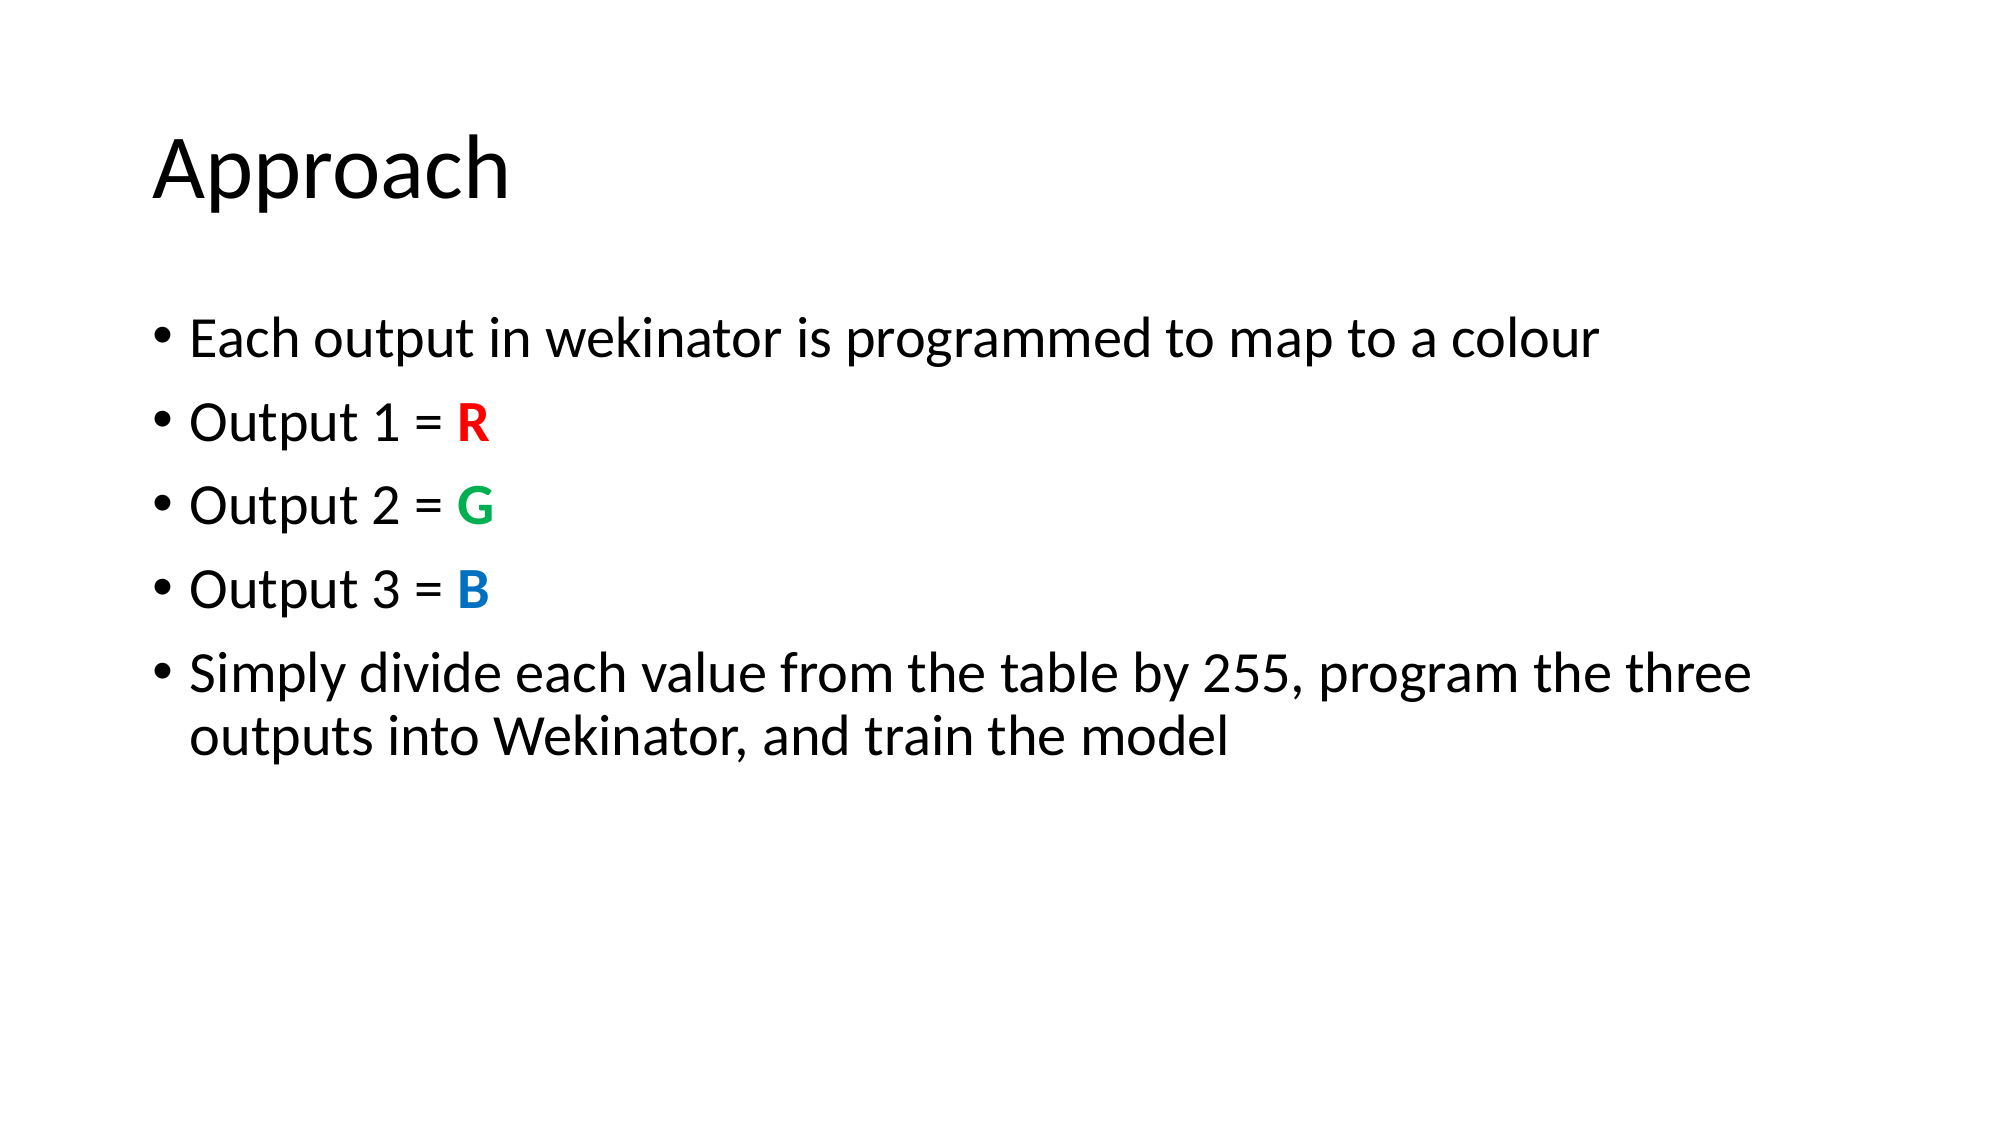

# Approach
Each output in wekinator is programmed to map to a colour
Output 1 = R
Output 2 = G
Output 3 = B
Simply divide each value from the table by 255, program the three outputs into Wekinator, and train the model